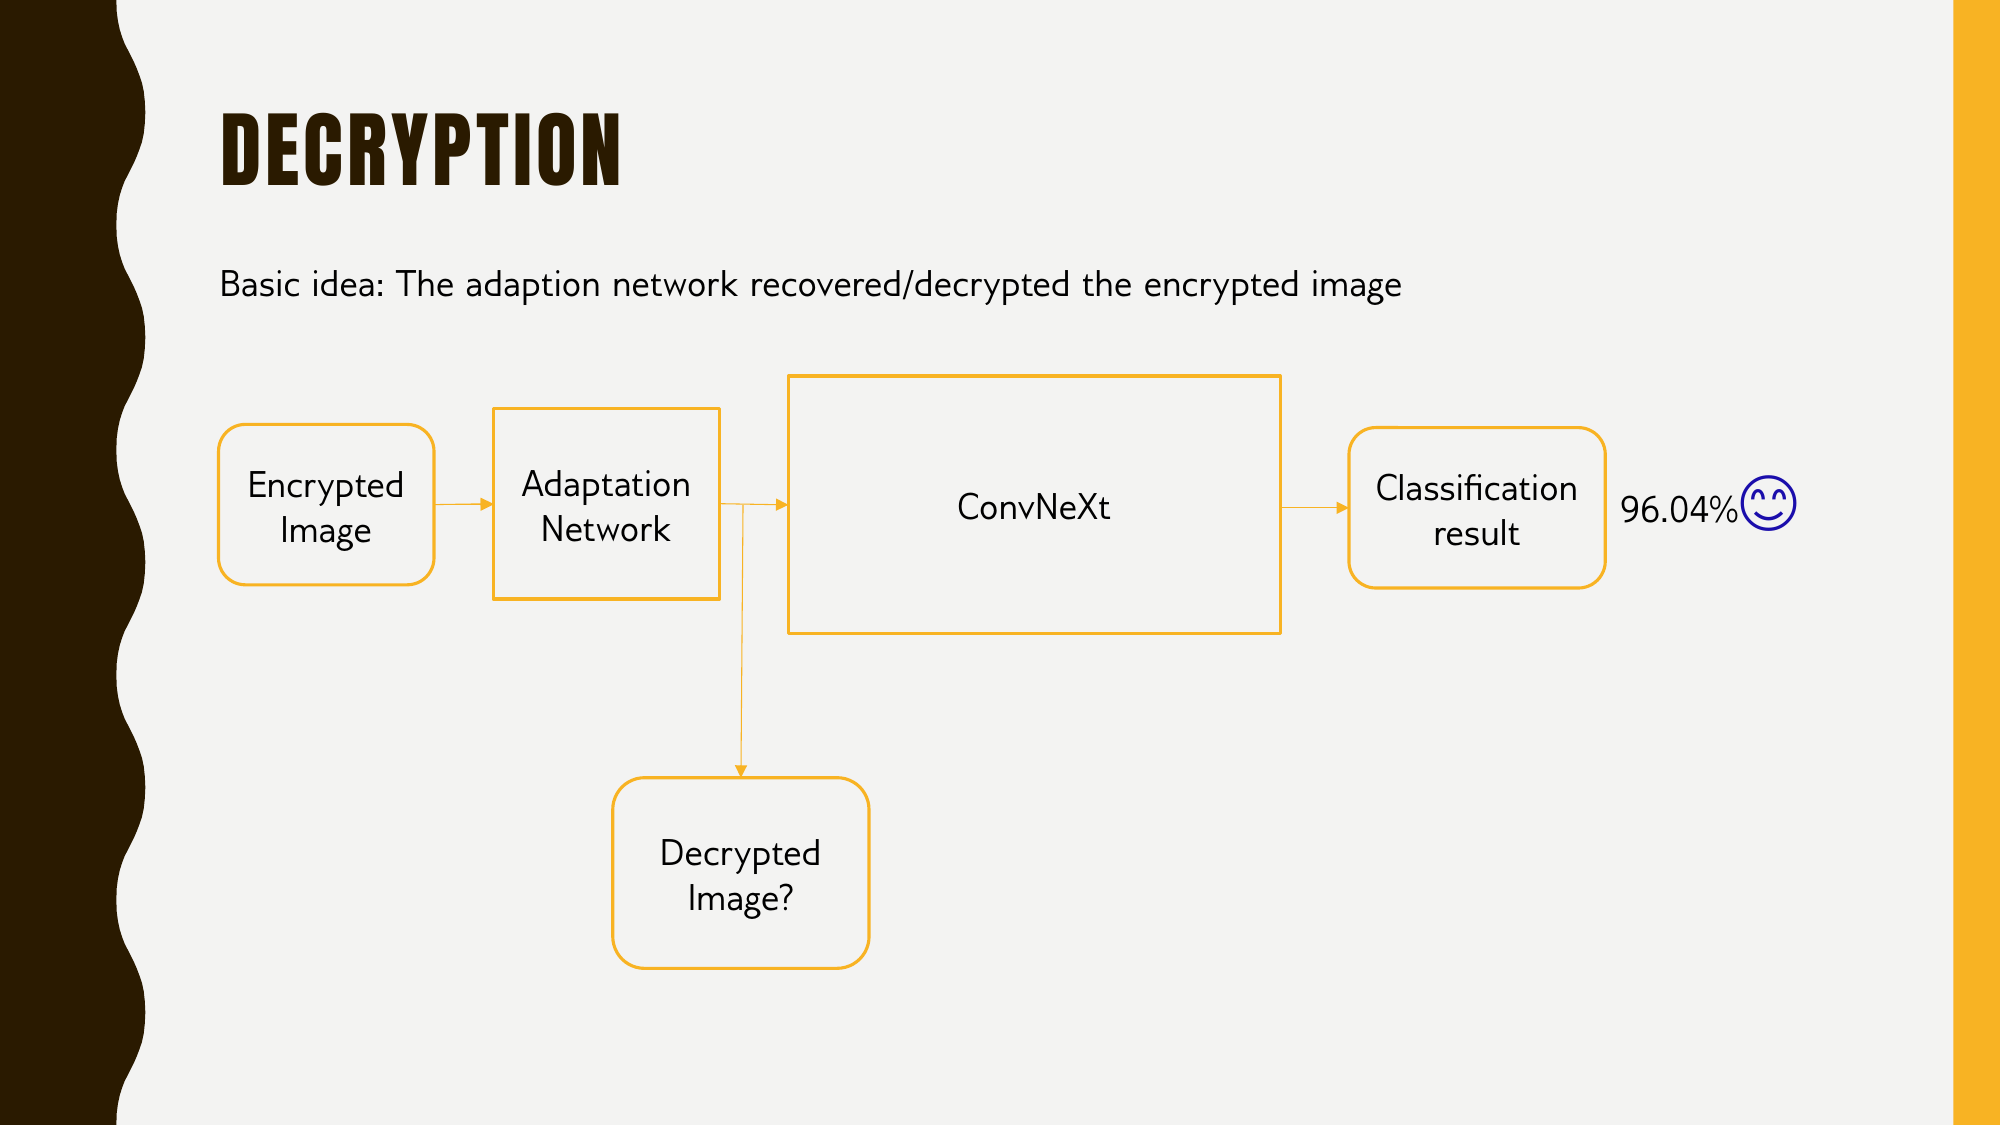

DEcryption
Basic idea: The adaption network recovered/decrypted the encrypted image
ConvNeXt
Adaptation
Network
Encrypted
Image
Classification
result
96.04%😊
Decrypted
Image?